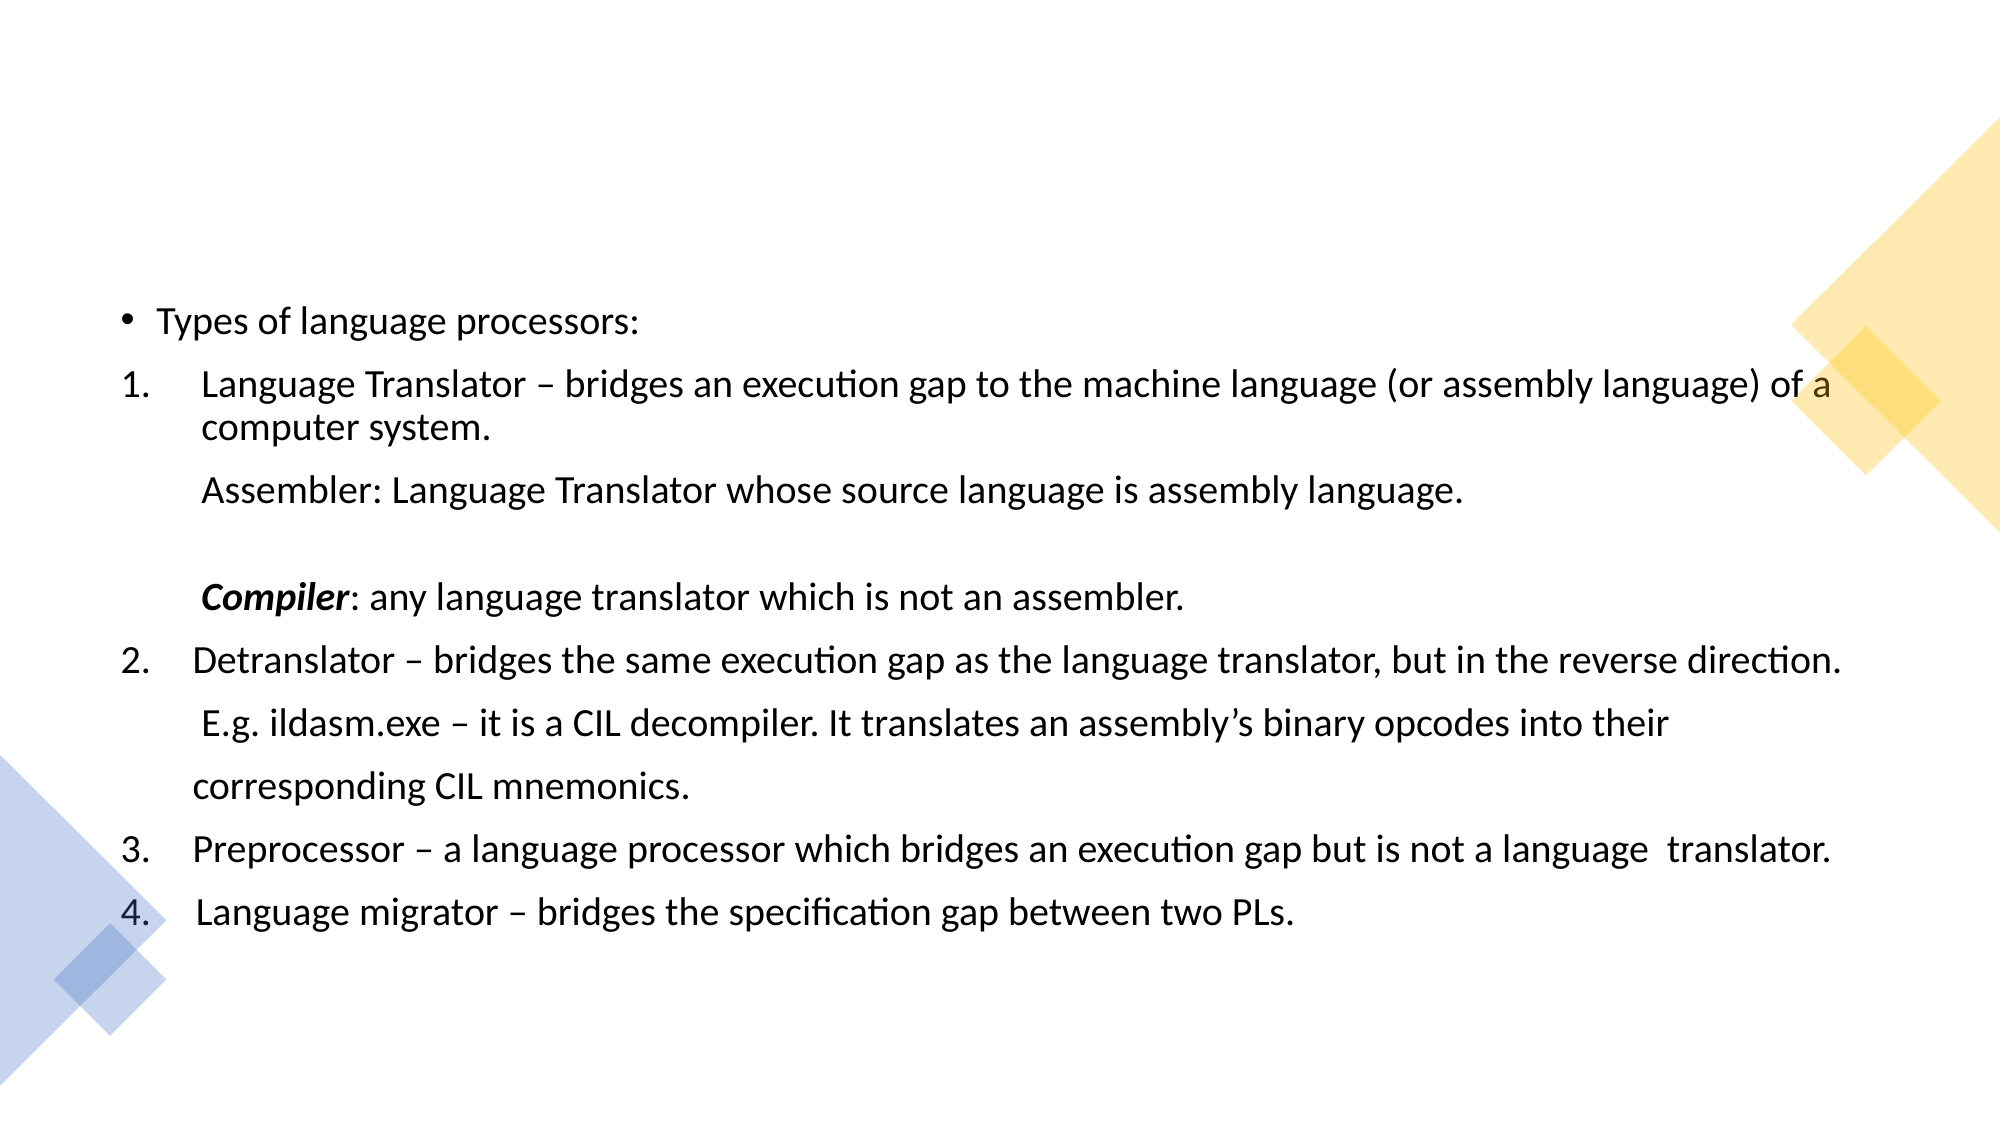

Types of language processors:
Language Translator – bridges an execution gap to the machine language (or assembly language) of a computer system.
         Assembler: Language Translator whose source language is assembly language.
         Compiler: any language translator which is not an assembler.
Detranslator – bridges the same execution gap as the language translator, but in the reverse direction.
         E.g. ildasm.exe – it is a CIL decompiler. It translates an assembly’s binary opcodes into their
        corresponding CIL mnemonics.
Preprocessor – a language processor which bridges an execution gap but is not a language  translator.
4.     Language migrator – bridges the specification gap between two PLs.